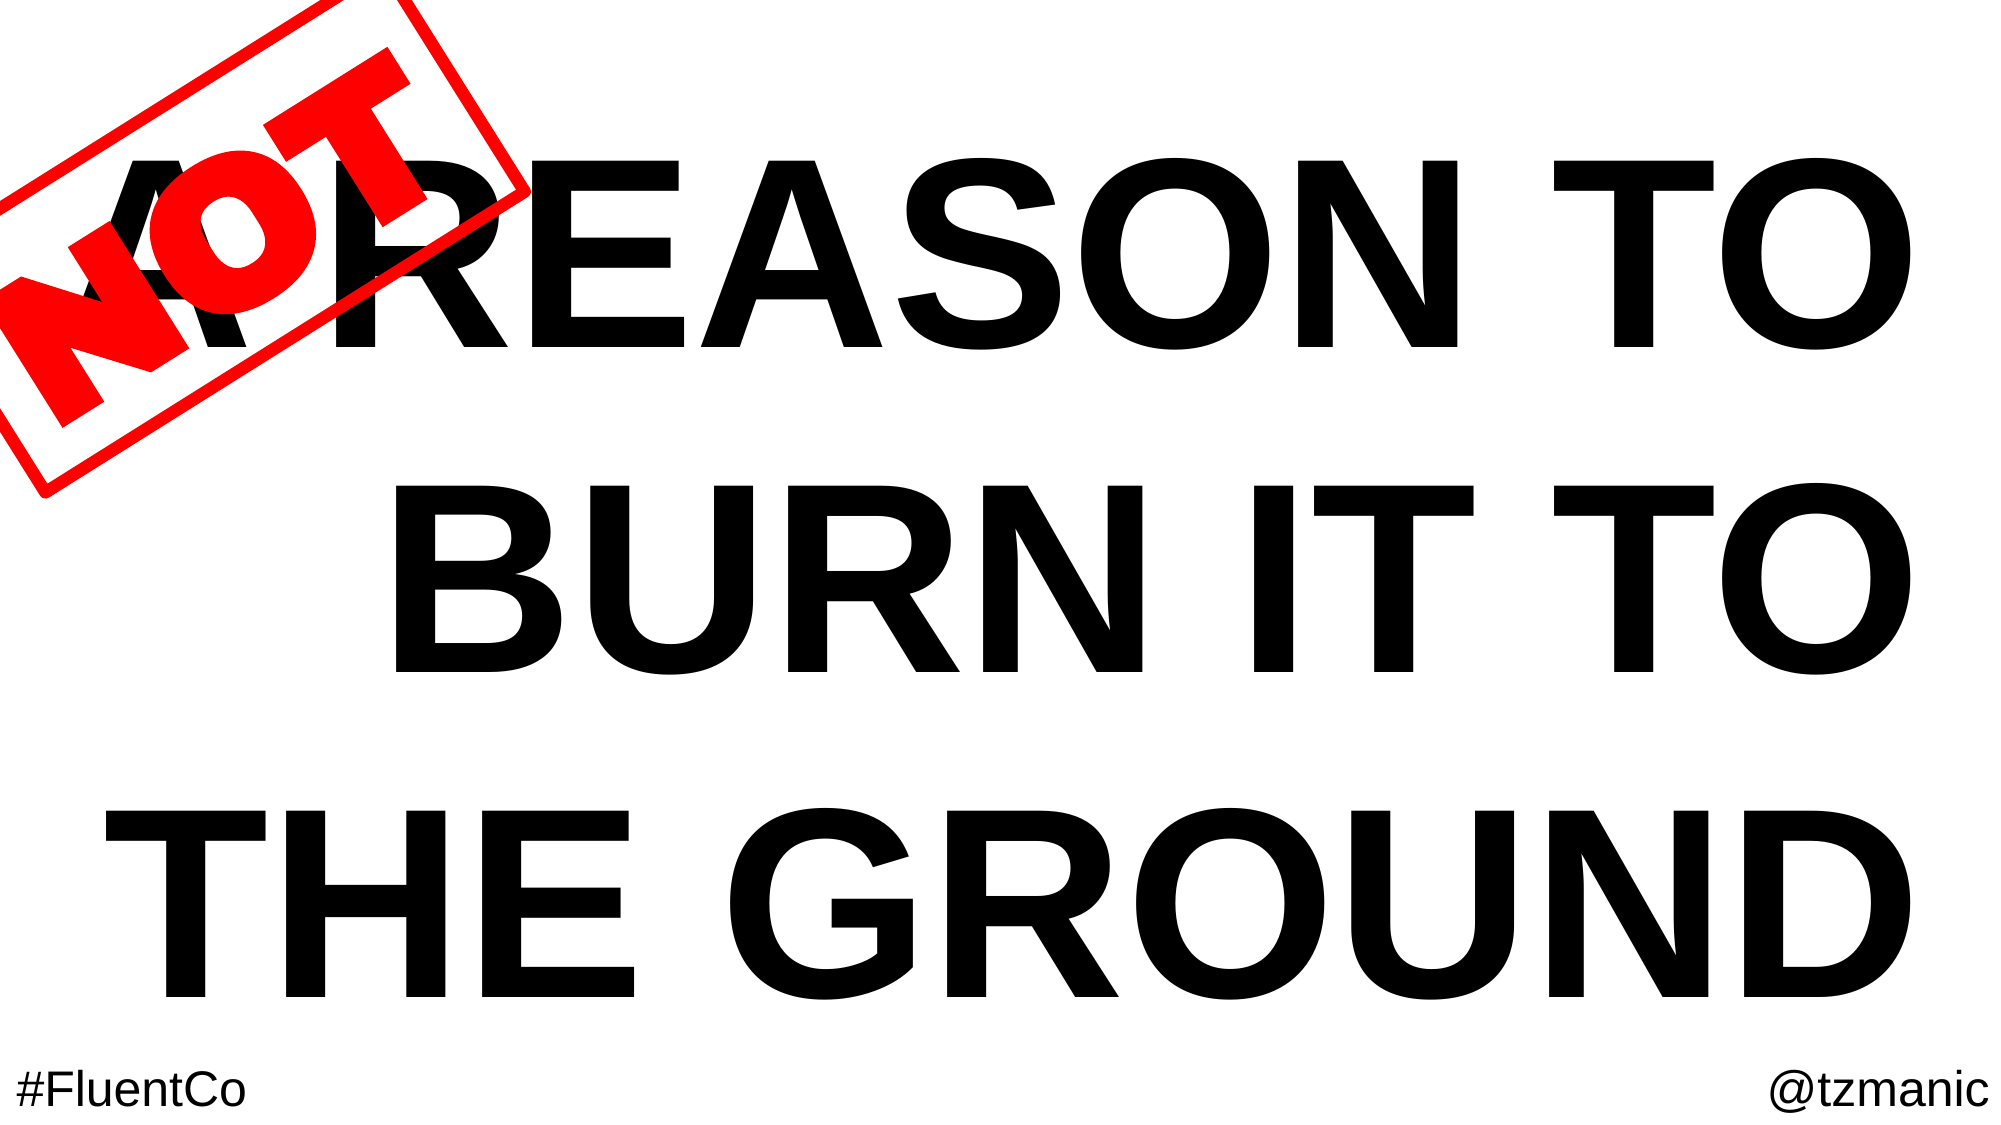

A REASON TO BURN IT TO THE GROUND
NOT
#FluentConf
@tzmanics